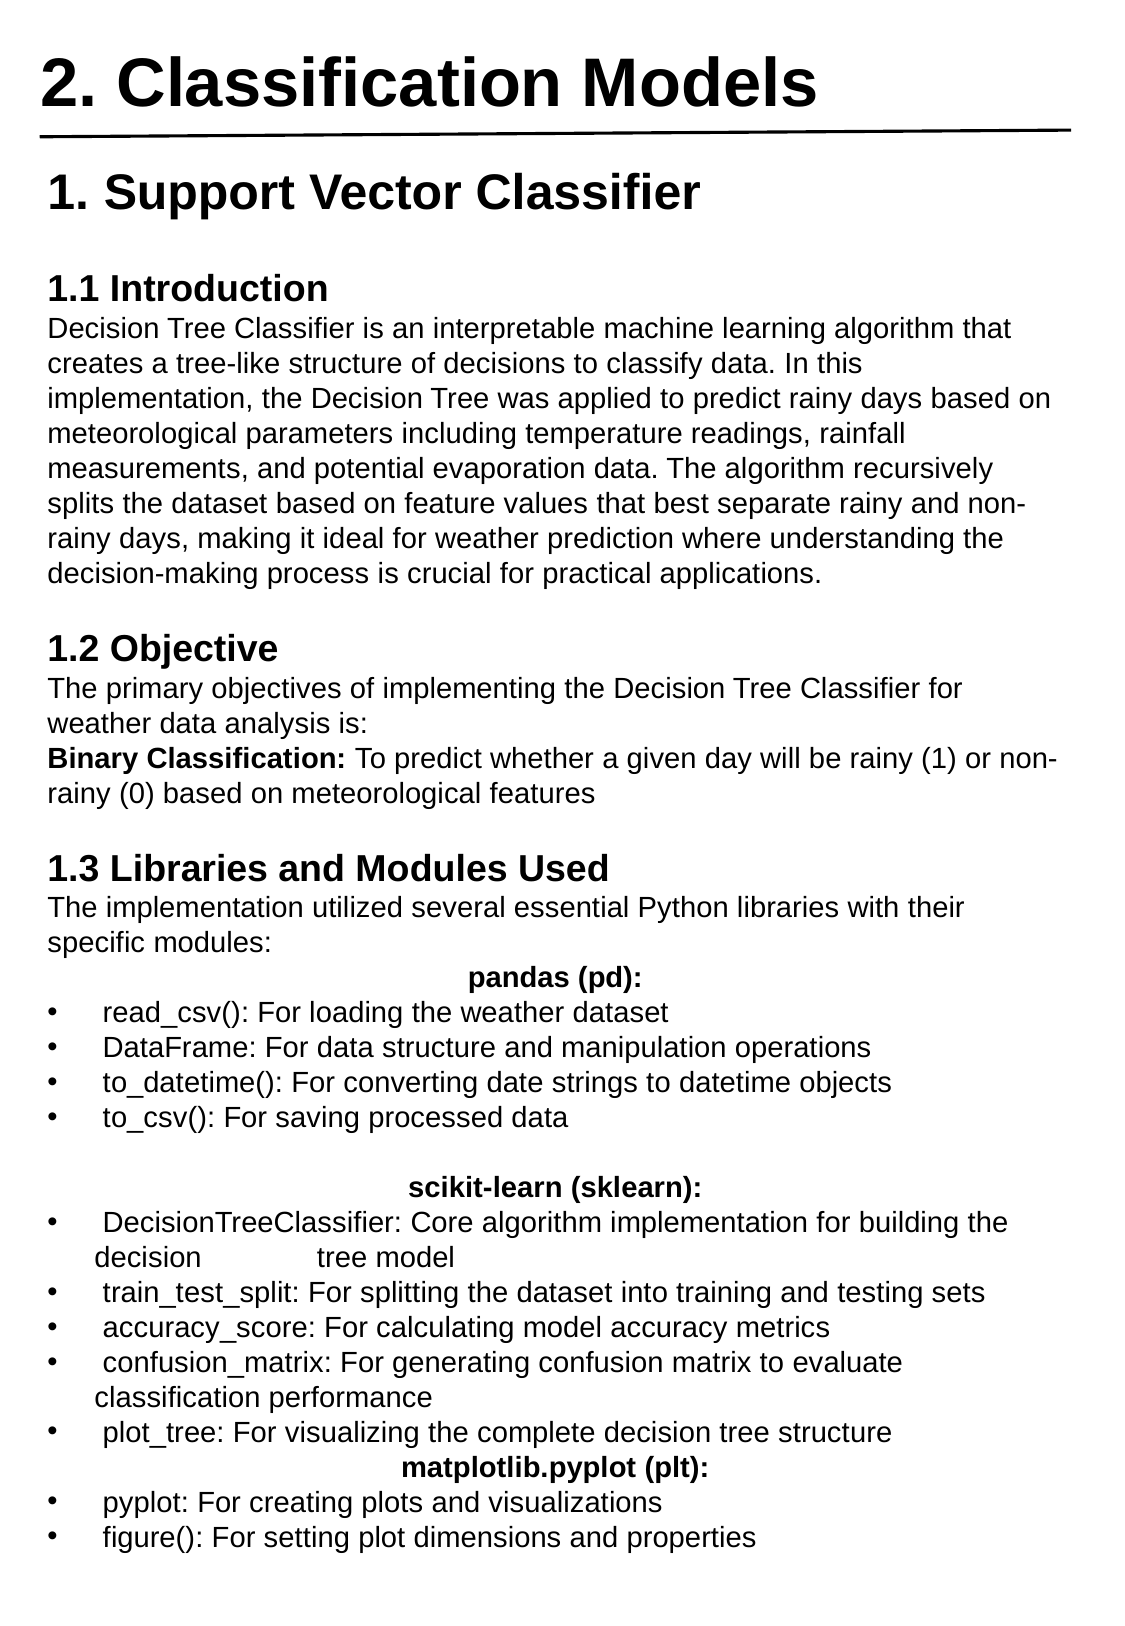

# 2. Classification Models
Support Vector Classifier

1.1 Introduction
Decision Tree Classifier is an interpretable machine learning algorithm that creates a tree-like structure of decisions to classify data. In this implementation, the Decision Tree was applied to predict rainy days based on meteorological parameters including temperature readings, rainfall measurements, and potential evaporation data. The algorithm recursively splits the dataset based on feature values that best separate rainy and non-rainy days, making it ideal for weather prediction where understanding the decision-making process is crucial for practical applications.

1.2 Objective
The primary objectives of implementing the Decision Tree Classifier for weather data analysis is:
Binary Classification: To predict whether a given day will be rainy (1) or non-rainy (0) based on meteorological features

1.3 Libraries and Modules Used
The implementation utilized several essential Python libraries with their specific modules:
pandas (pd):
 read_csv(): For loading the weather dataset
 DataFrame: For data structure and manipulation operations
 to_datetime(): For converting date strings to datetime objects
 to_csv(): For saving processed data

scikit-learn (sklearn):
 DecisionTreeClassifier: Core algorithm implementation for building the decision              tree model
 train_test_split: For splitting the dataset into training and testing sets
 accuracy_score: For calculating model accuracy metrics
 confusion_matrix: For generating confusion matrix to evaluate classification performance
 plot_tree: For visualizing the complete decision tree structure
matplotlib.pyplot (plt):
 pyplot: For creating plots and visualizations
 figure(): For setting plot dimensions and properties